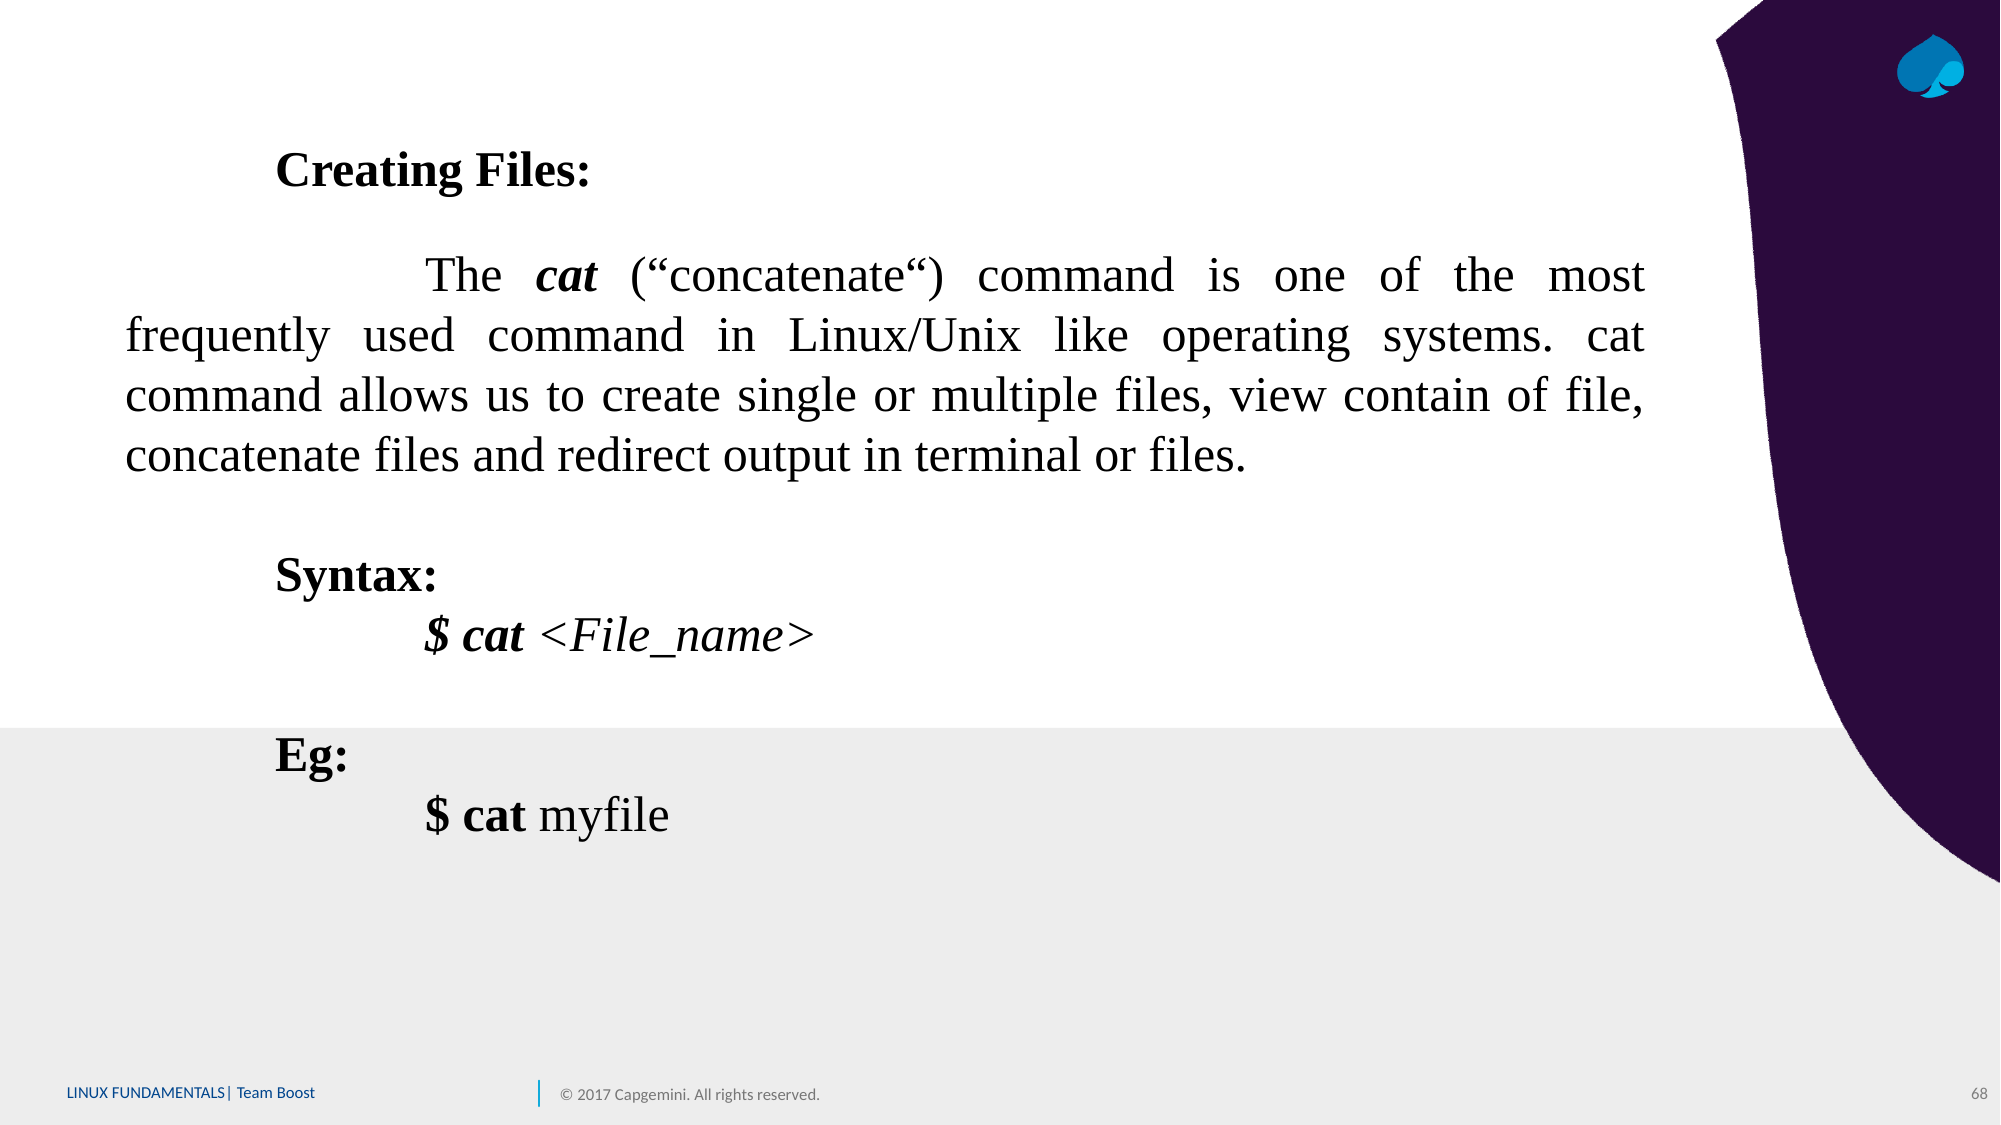

Creating Files:

		The cat (“concatenate“) command is one of the most frequently used command in Linux/Unix like operating systems. cat command allows us to create single or multiple files, view contain of file, concatenate files and redirect output in terminal or files.

	Syntax:
		$ cat <File_name>

	Eg:
		$ cat myfile